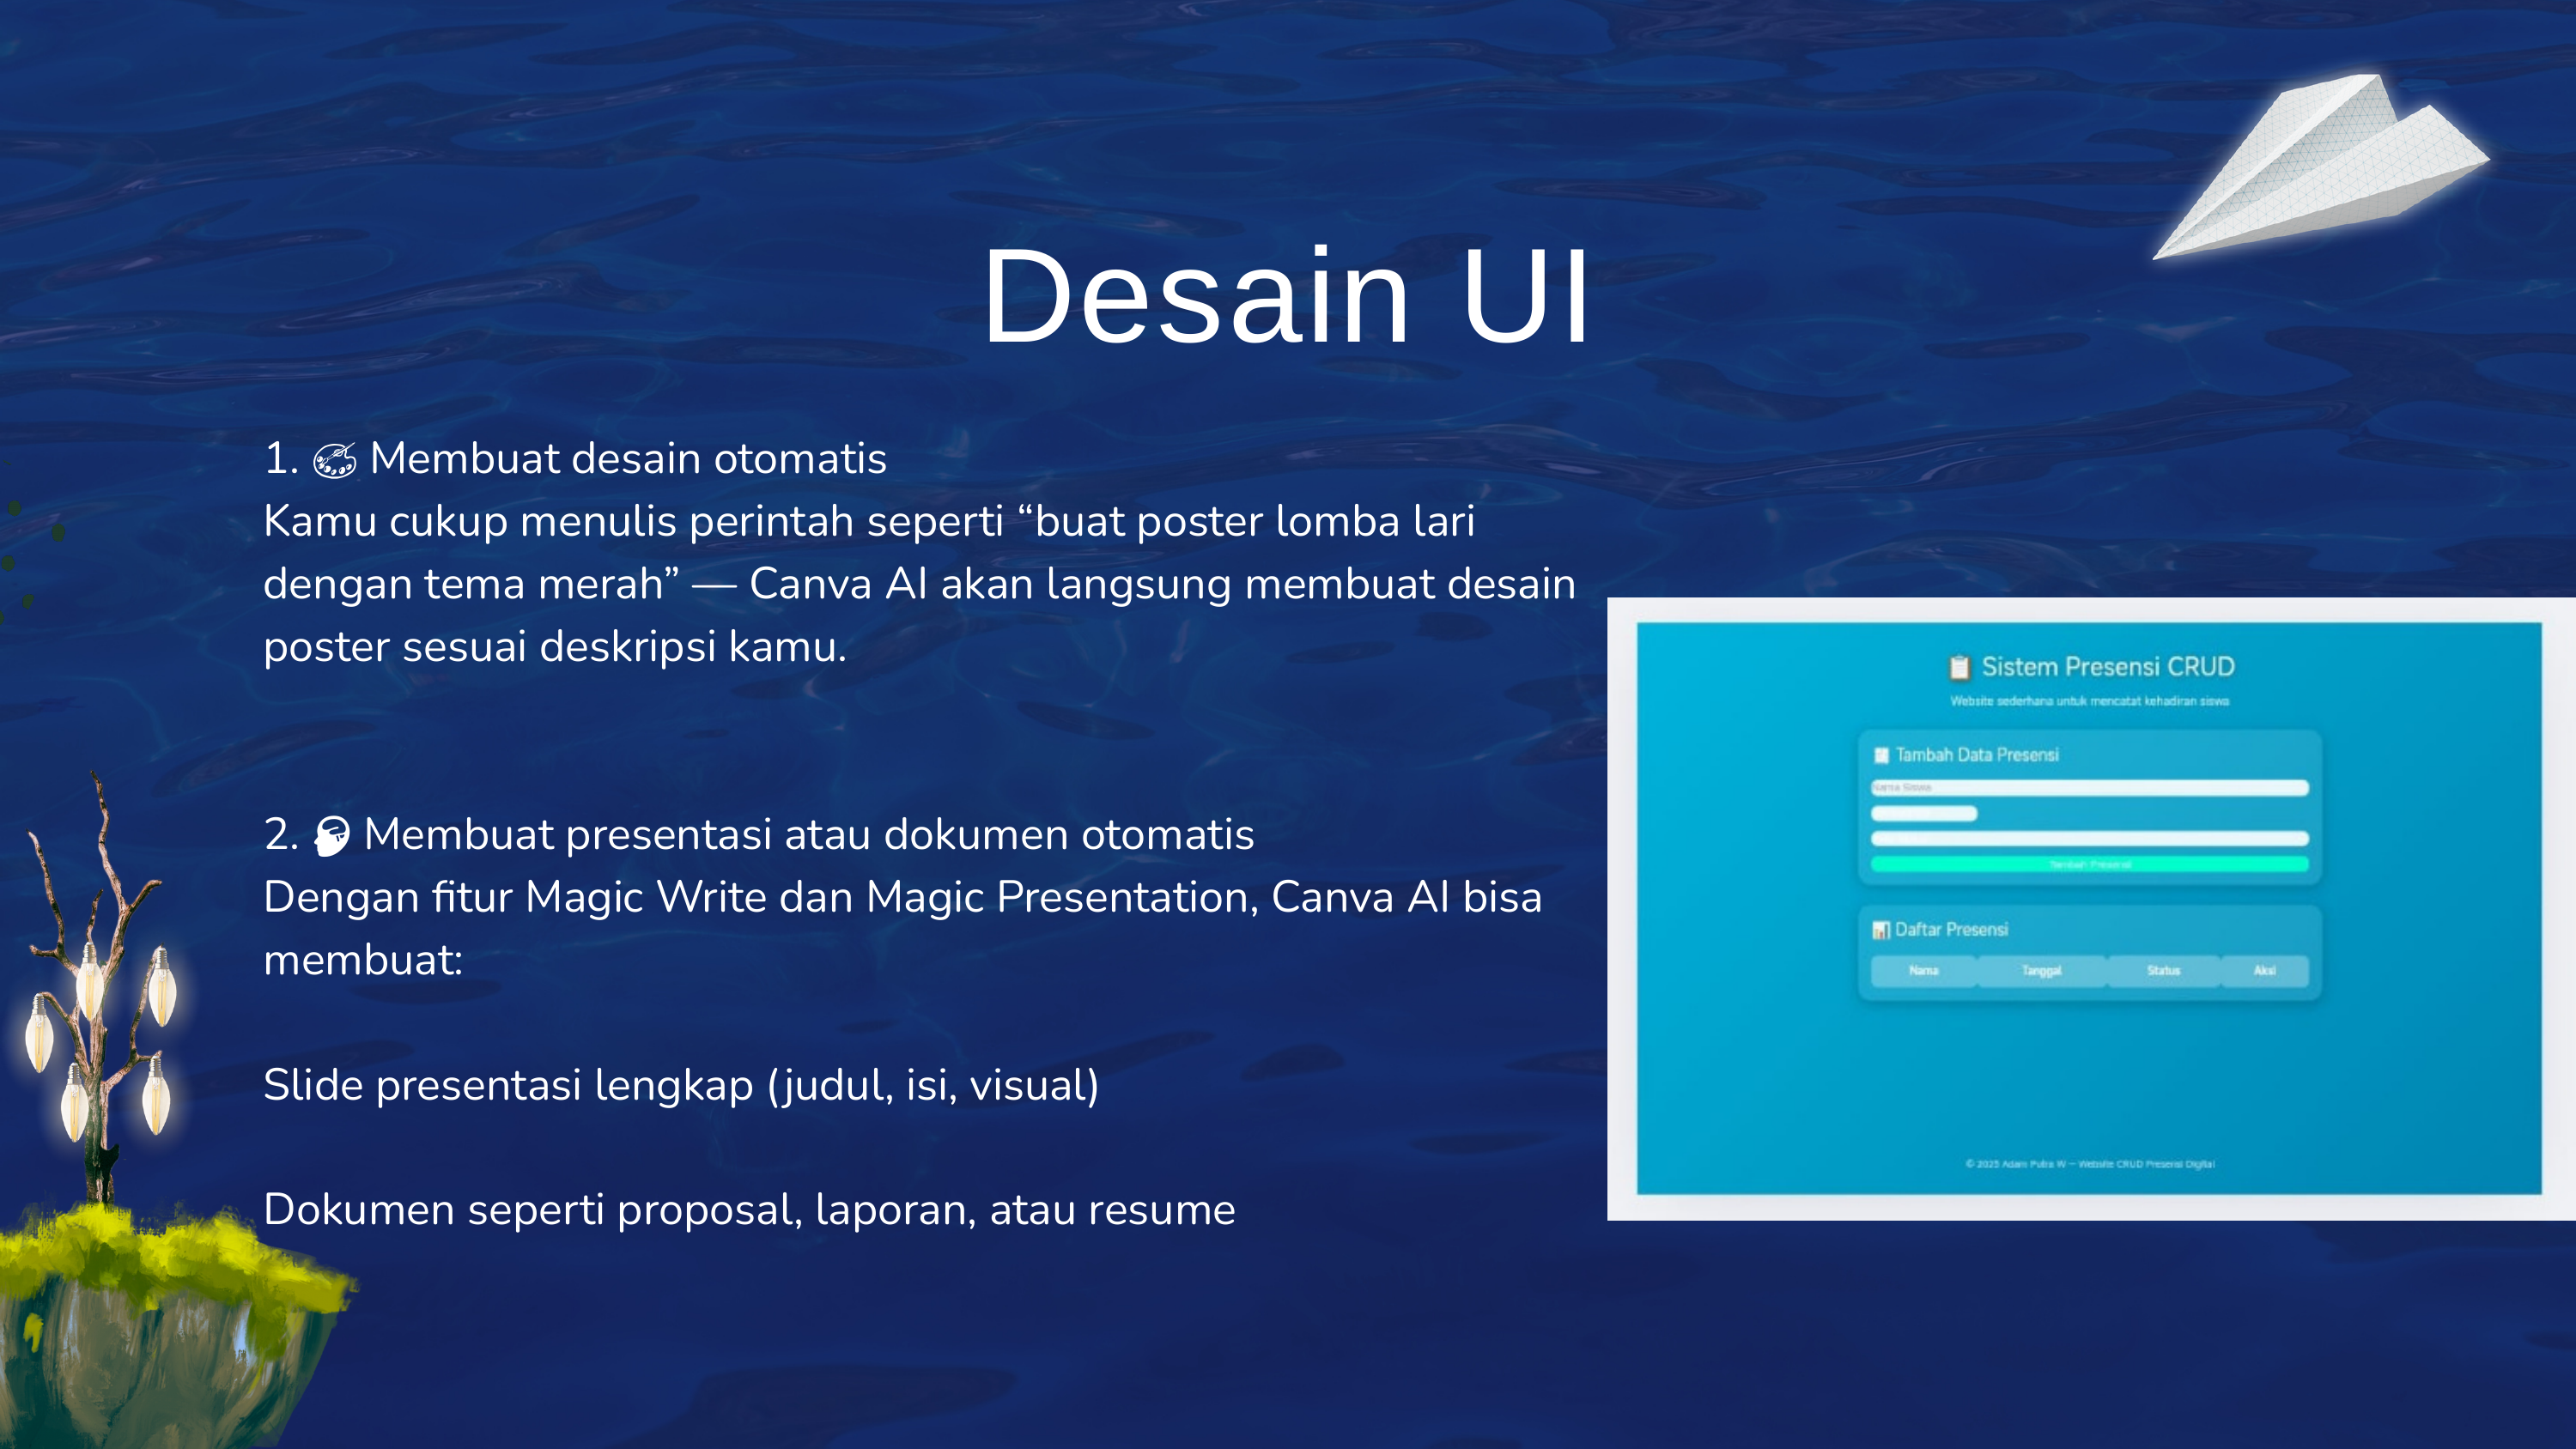

Desain UI
1. 🎨 Membuat desain otomatis
Kamu cukup menulis perintah seperti “buat poster lomba lari dengan tema merah” — Canva AI akan langsung membuat desain poster sesuai deskripsi kamu.

2. 🧠 Membuat presentasi atau dokumen otomatis
Dengan fitur Magic Write dan Magic Presentation, Canva AI bisa membuat:

Slide presentasi lengkap (judul, isi, visual)

Dokumen seperti proposal, laporan, atau resume